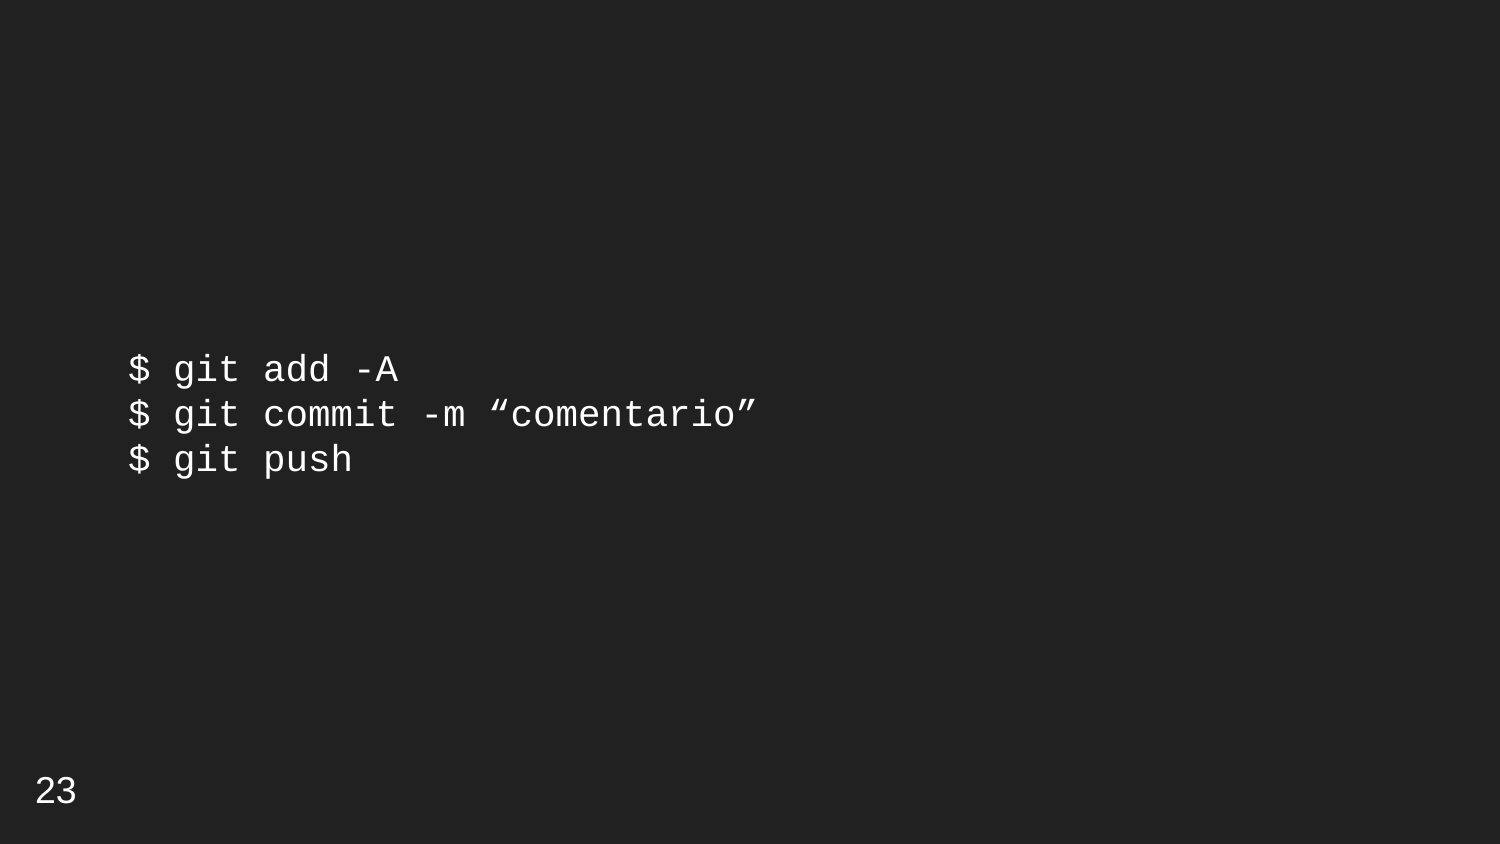

# $ git add -A
$ git commit -m “comentario”
$ git push

23